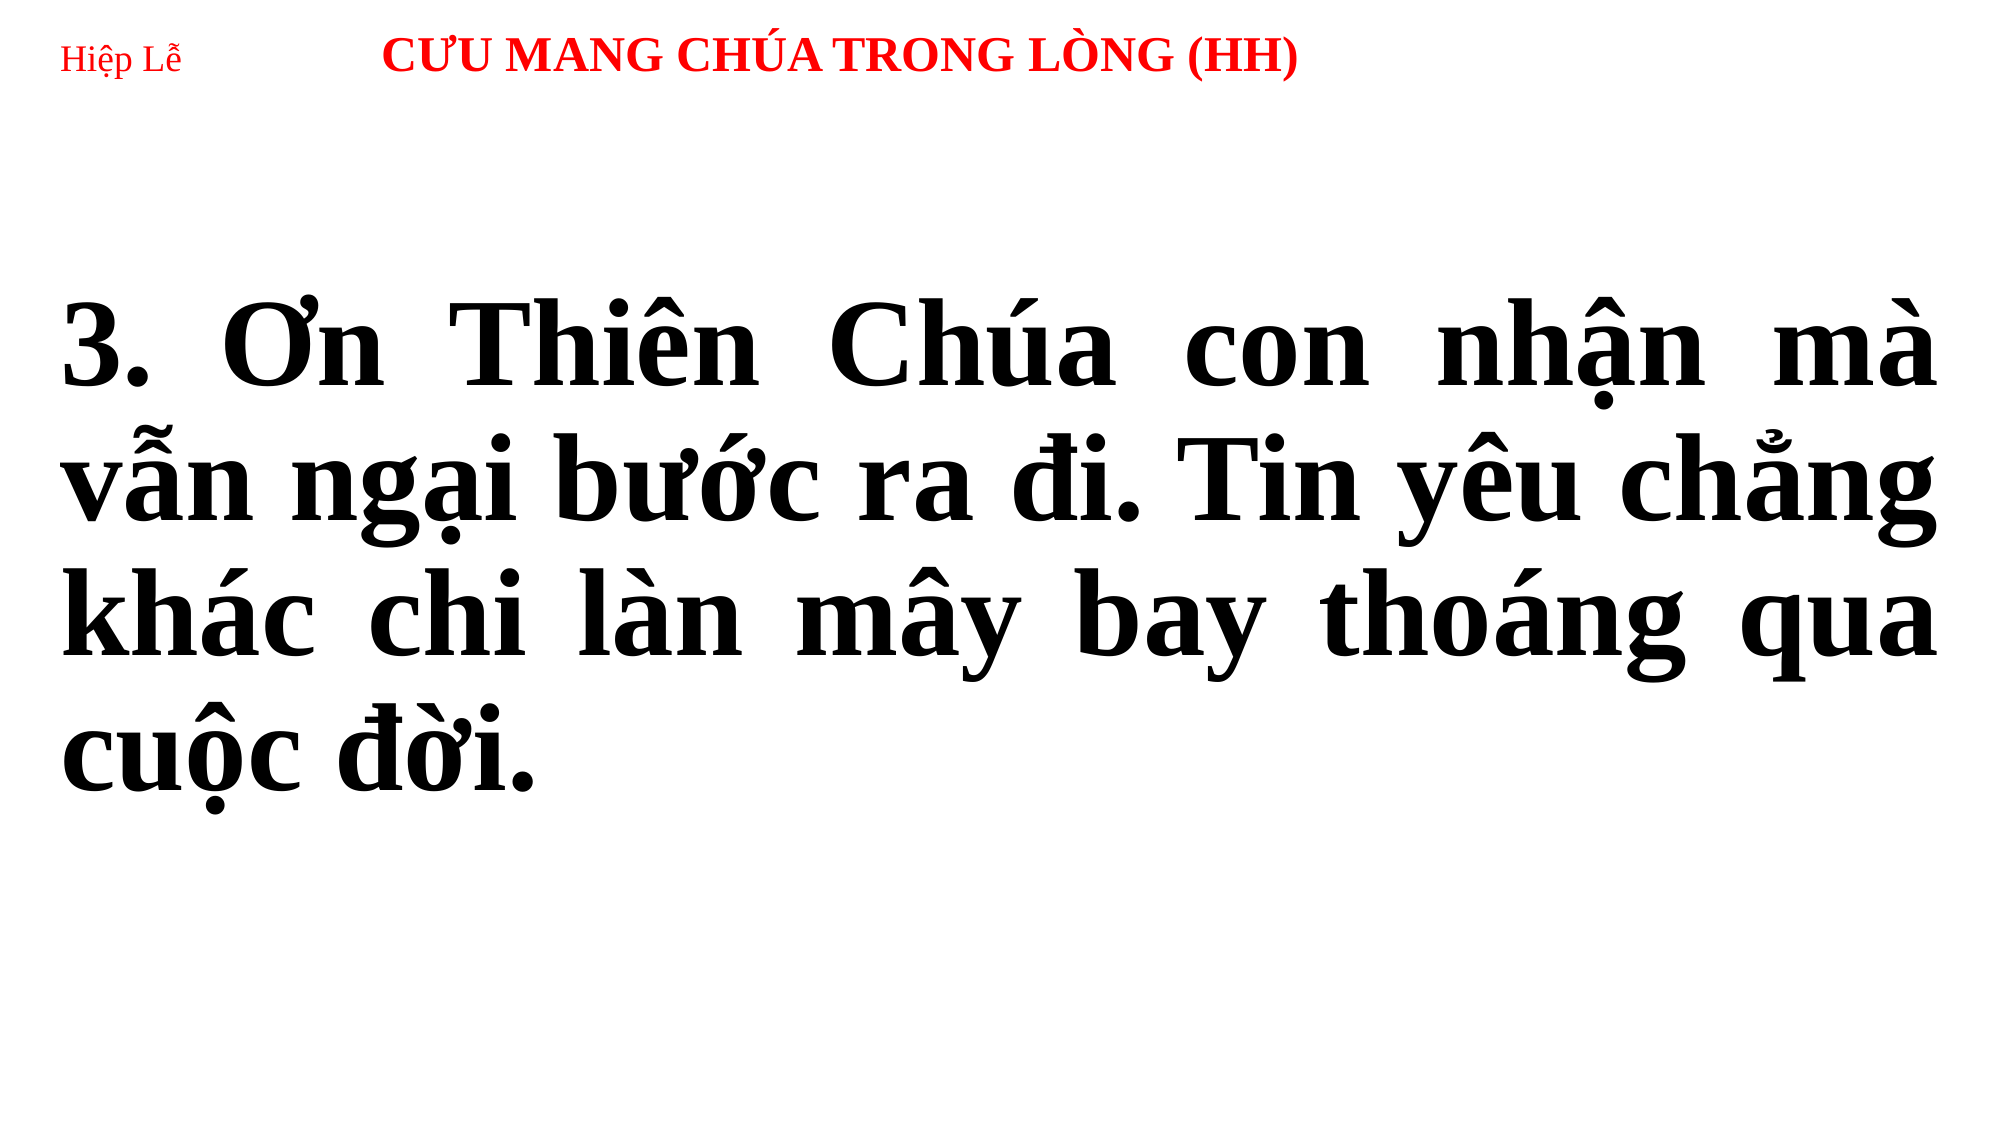

# Hiệp Lễ                     CƯU MANG CHÚA TRONG LÒNG (HH)
3. Ơn Thiên Chúa con nhận mà vẫn ngại bước ra đi. Tin yêu chẳng khác chi làn mây bay thoáng qua cuộc đời.